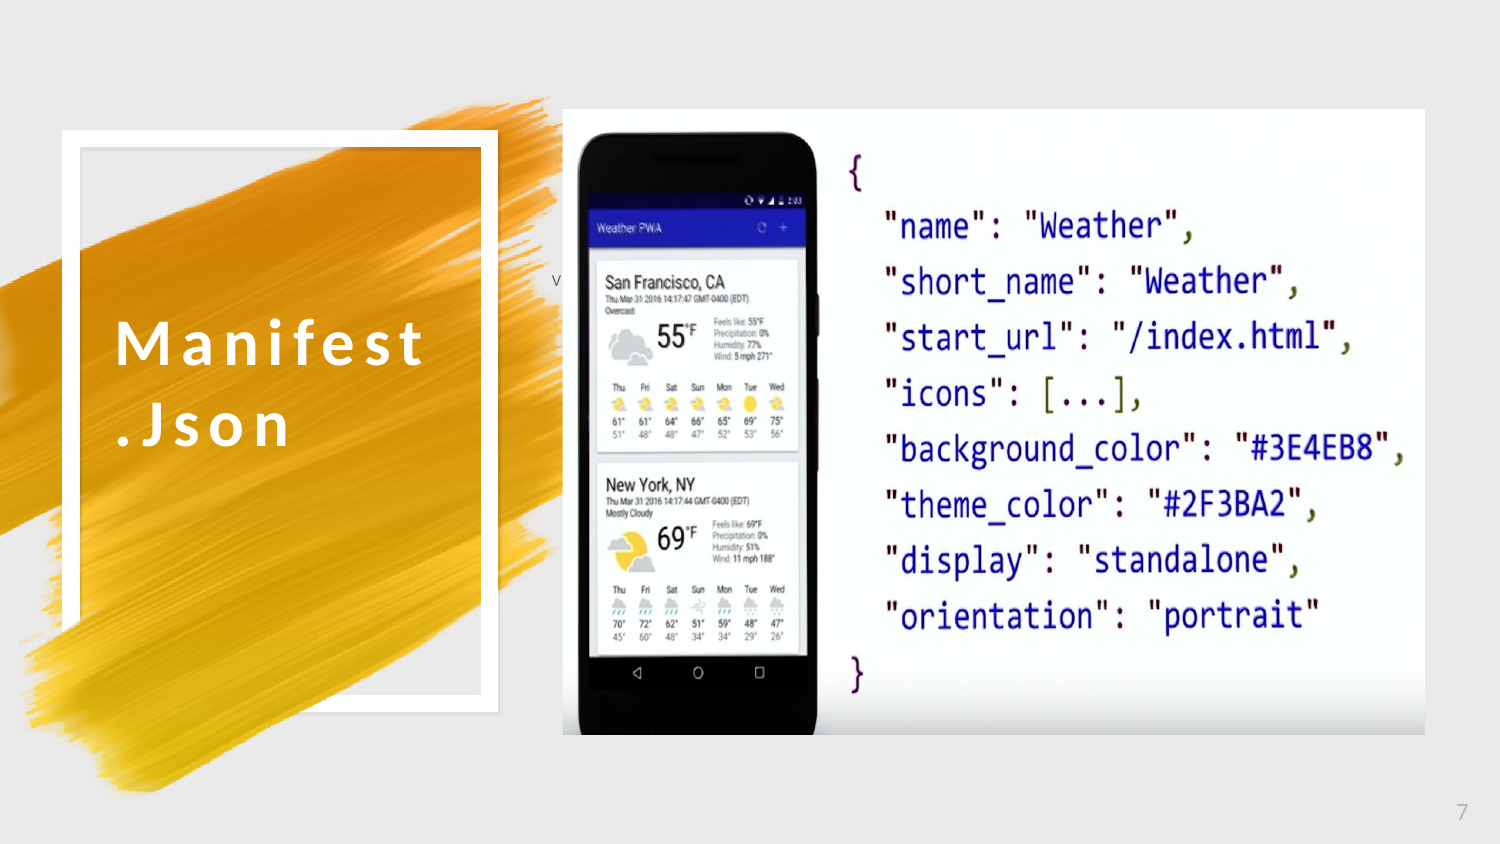

LOREM 3
LOREM 1
Vestibulum nec congue  tempus lorem ipsum
Vestibulum nec congue  tempus lorem ipsum

Manifest.Json
Vestibulum nec  congue  tempus

LOREM 2
Vestibulum nec congue
7